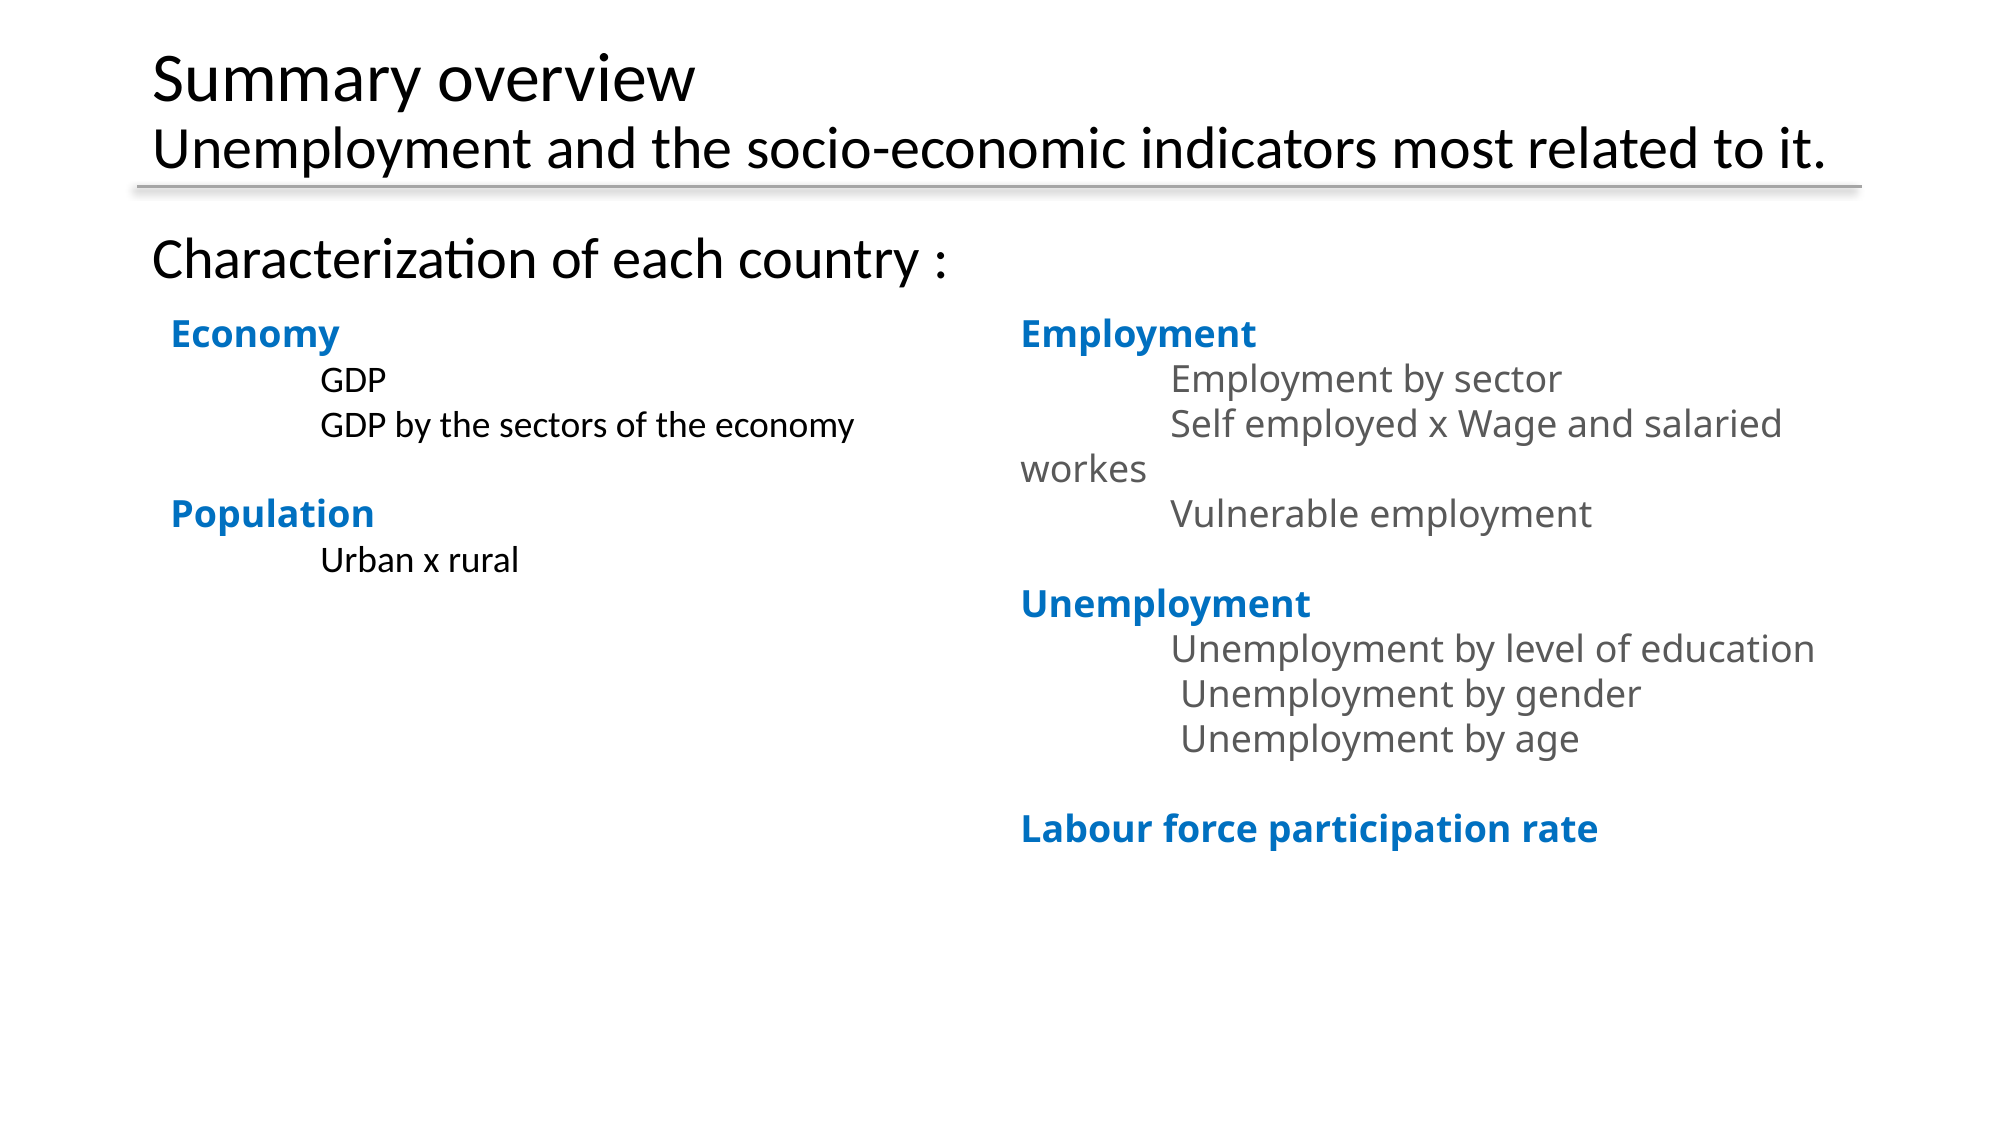

# Summary overview Unemployment and the socio-economic indicators most related to it.
Characterization of each country :

Economy
	GDP
	GDP by the sectors of the economy

Population
	Urban x rural

Employment
	Employment by sector
	Self employed x Wage and salaried workes
	Vulnerable employment

Unemployment
	Unemployment by level of education
	 Unemployment by gender
	 Unemployment by age

Labour force participation rate